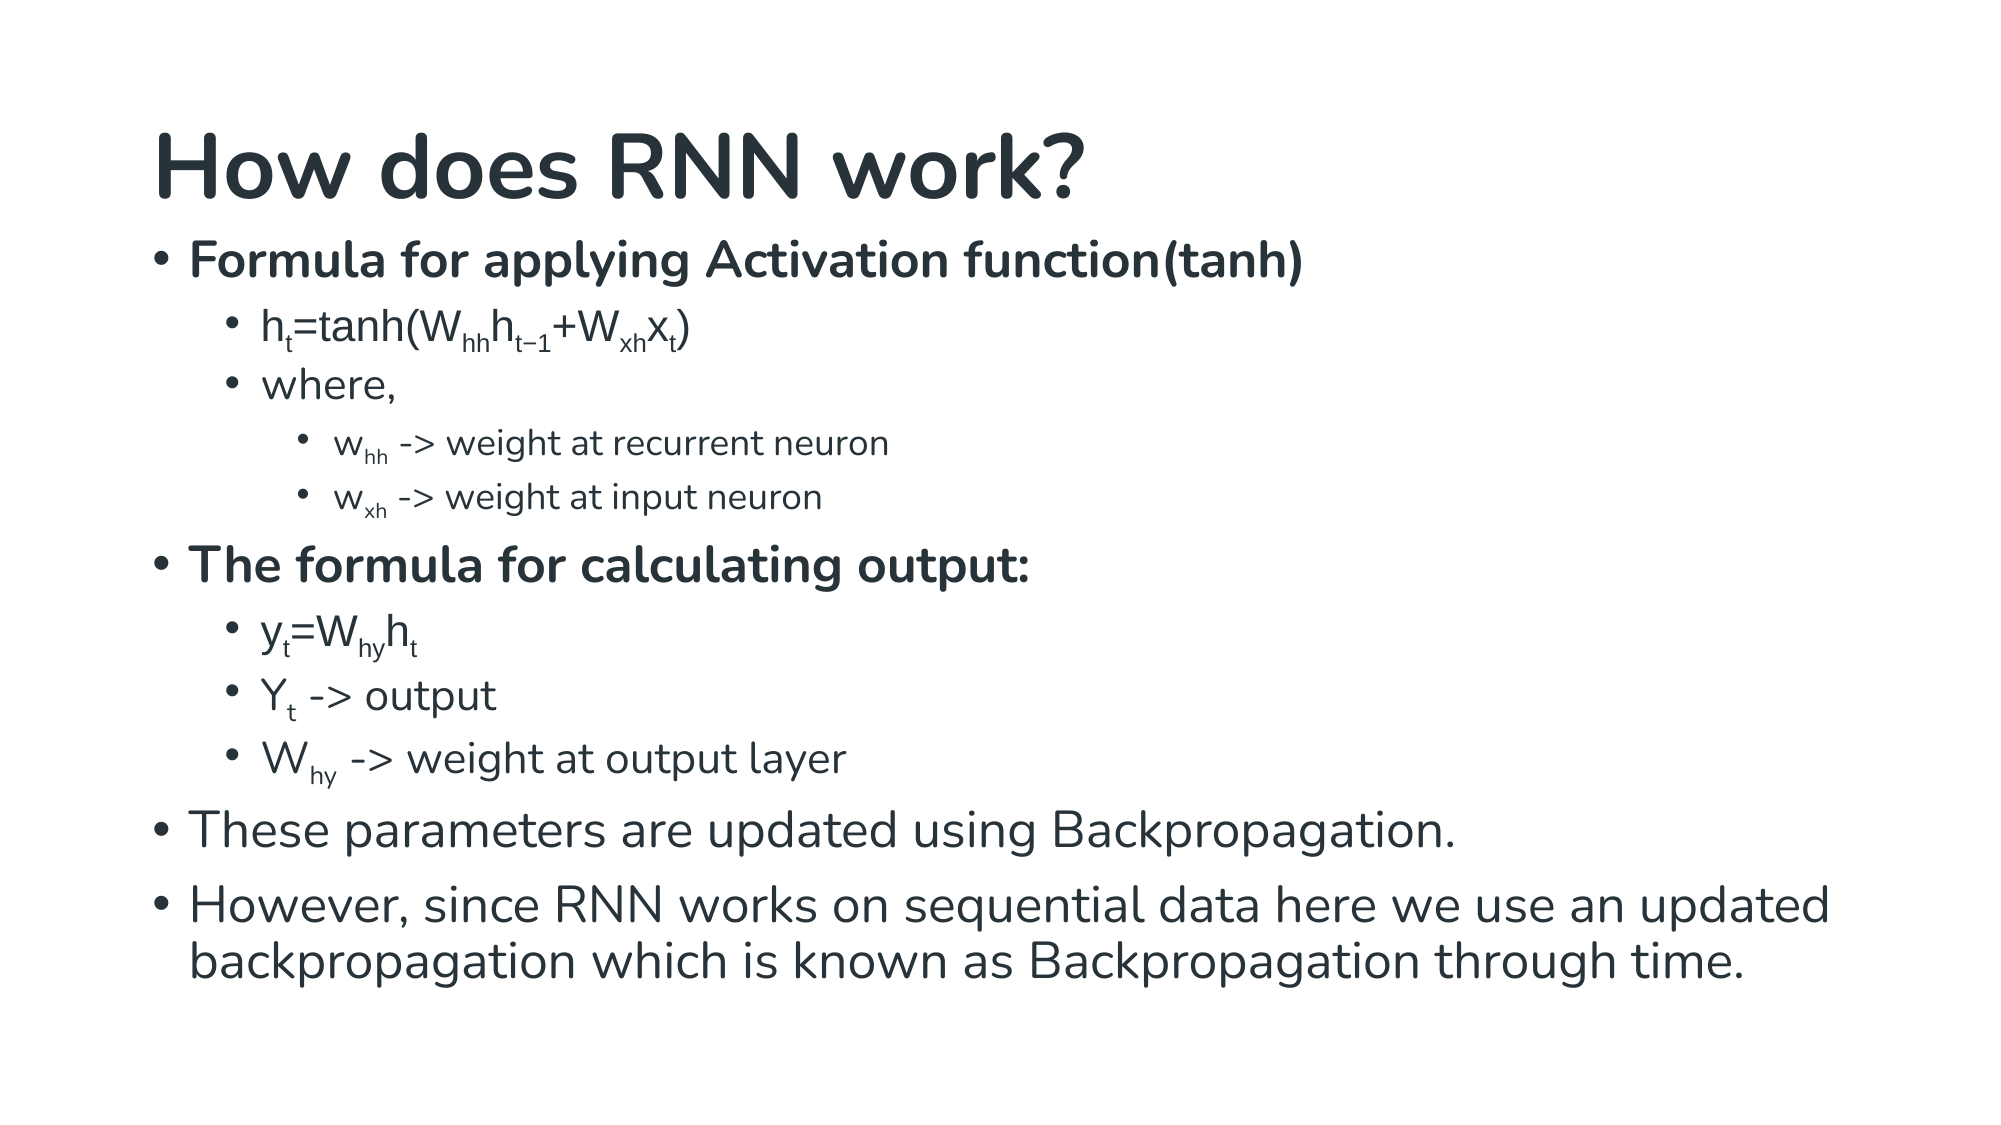

# How does RNN work?
Formula for applying Activation function(tanh)
ht=tanh(Whhht−1+Wxhxt)
where,
whh -> weight at recurrent neuron
wxh -> weight at input neuron
The formula for calculating output:
yt=Whyht
Yt -> output
Why -> weight at output layer
These parameters are updated using Backpropagation.
However, since RNN works on sequential data here we use an updated backpropagation which is known as Backpropagation through time.